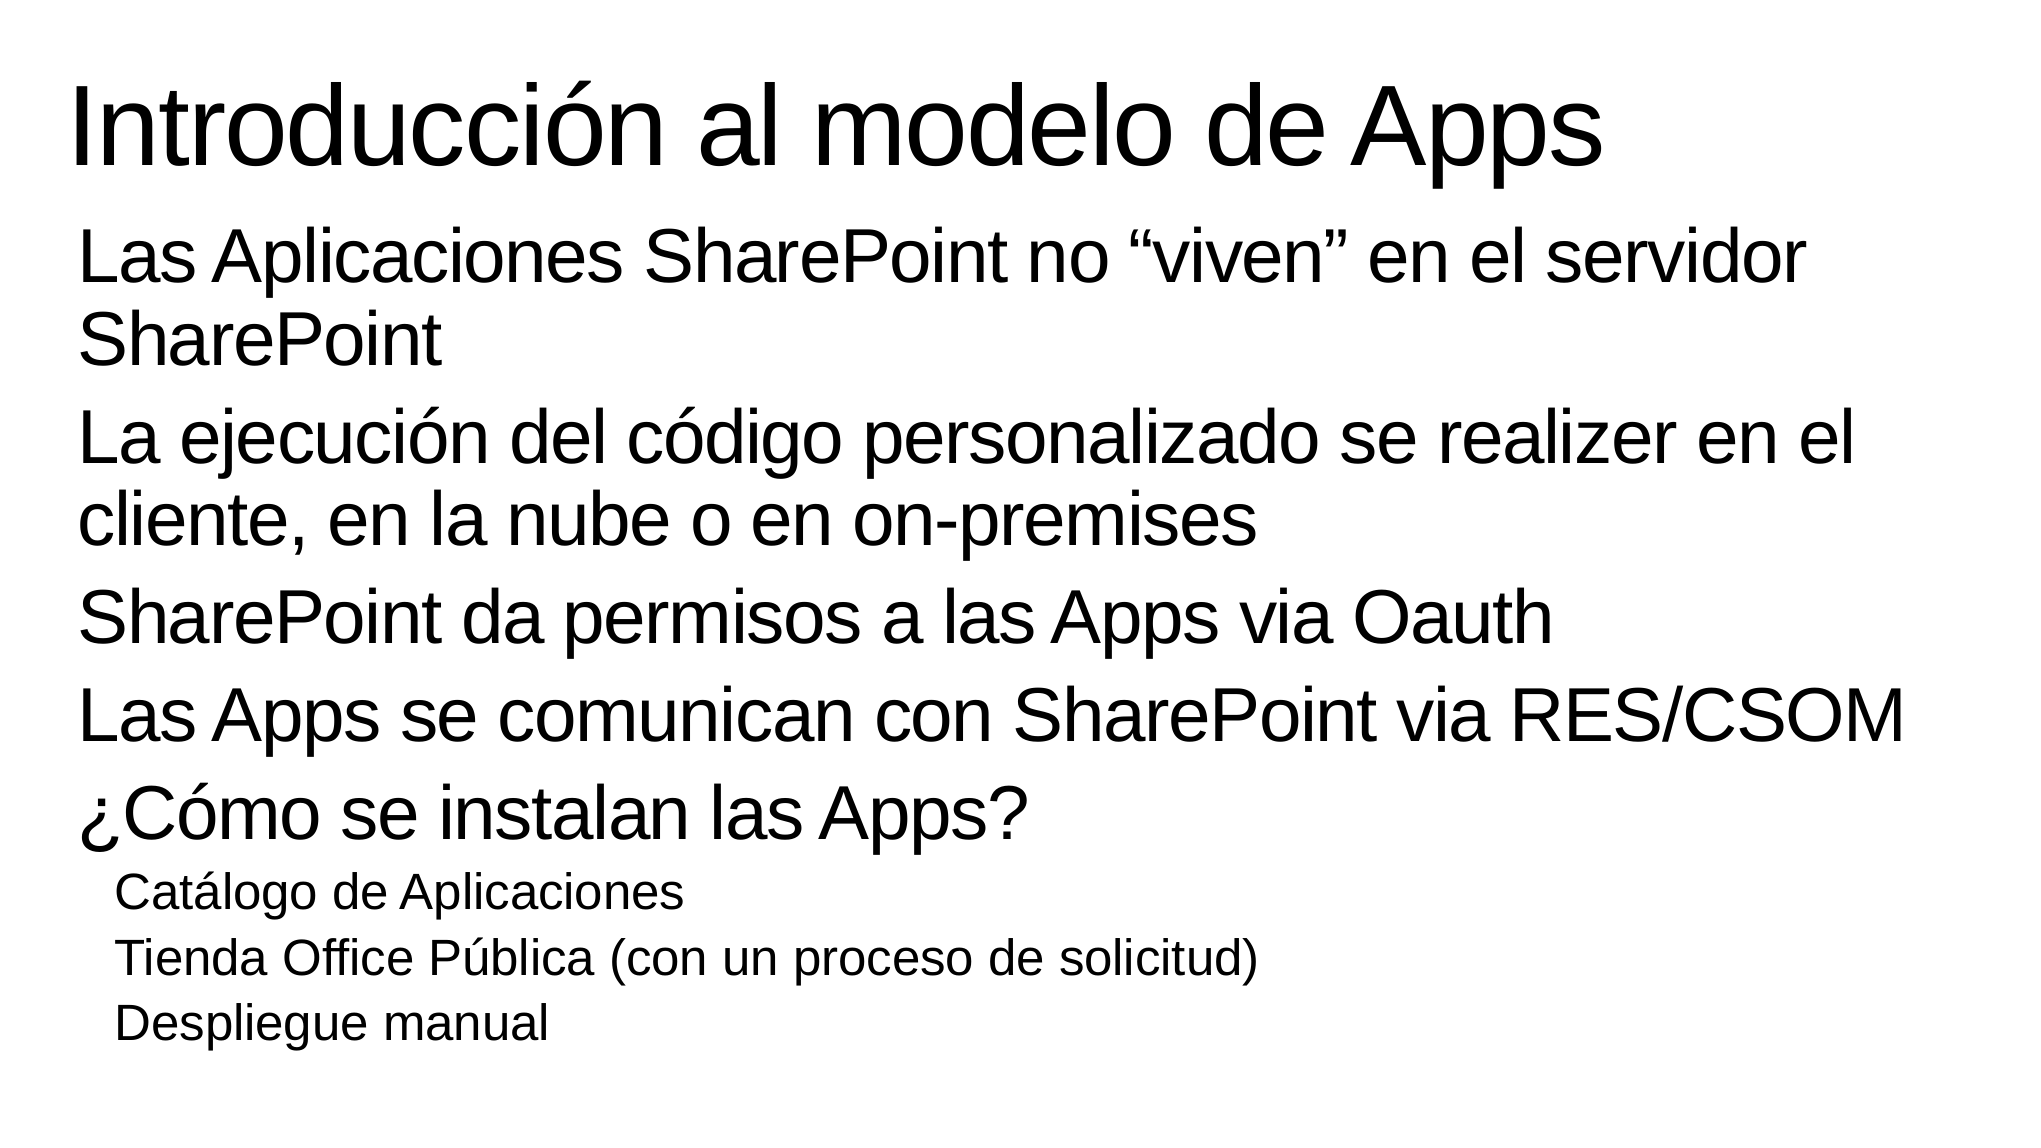

# Introducción al modelo de Apps
Las Aplicaciones SharePoint no “viven” en el servidor SharePoint
La ejecución del código personalizado se realizer en el cliente, en la nube o en on-premises
SharePoint da permisos a las Apps via Oauth
Las Apps se comunican con SharePoint via RES/CSOM
¿Cómo se instalan las Apps?
Catálogo de Aplicaciones
Tienda Office Pública (con un proceso de solicitud)
Despliegue manual